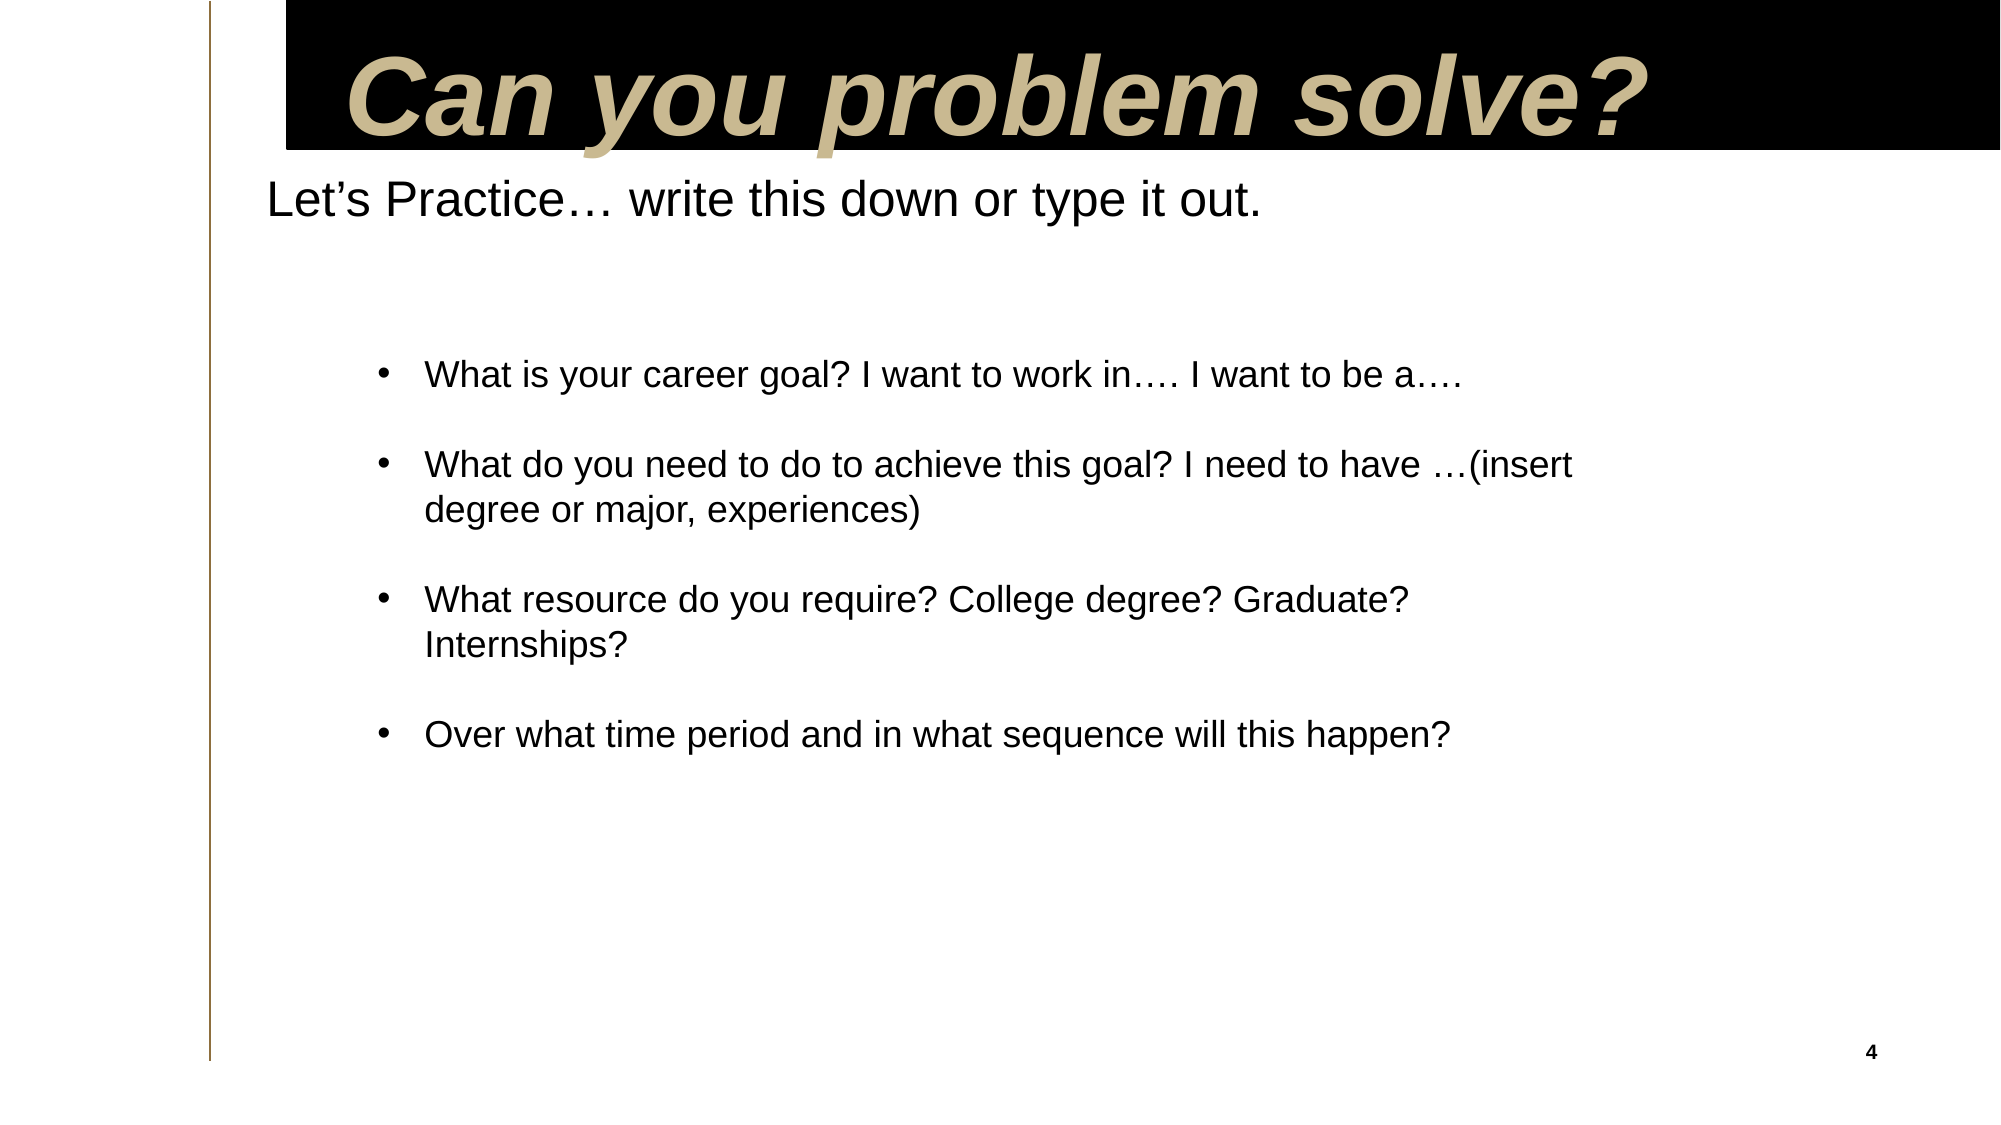

# Can you problem solve?
Let’s Practice… write this down or type it out.

What is your career goal? I want to work in…. I want to be a….

What do you need to do to achieve this goal? I need to have …(insert degree or major, experiences)

What resource do you require? College degree? Graduate? Internships?

Over what time period and in what sequence will this happen?
4